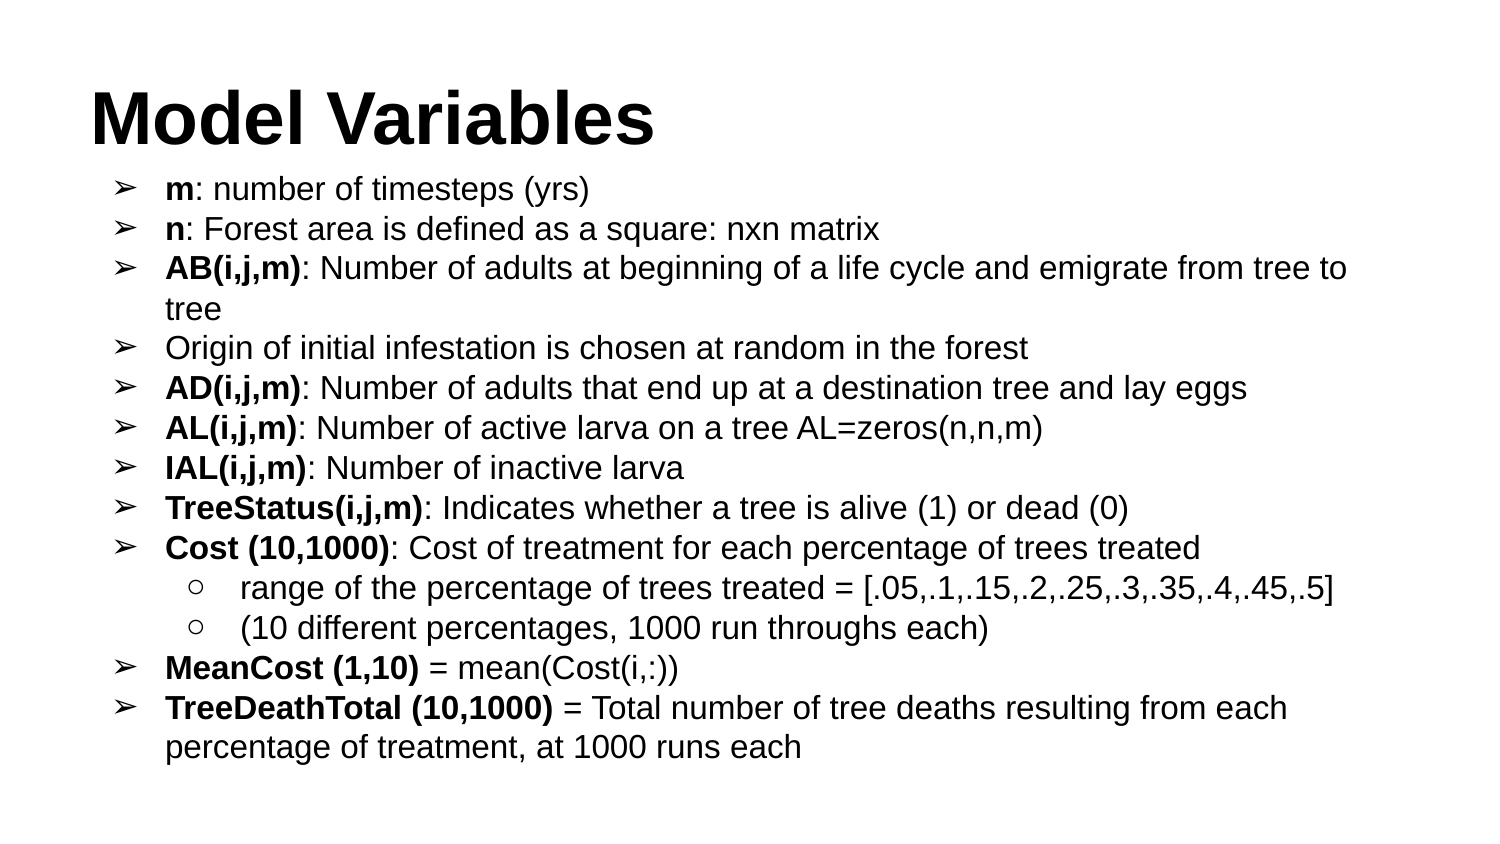

# Model Variables
m: number of timesteps (yrs)
n: Forest area is defined as a square: nxn matrix
AB(i,j,m): Number of adults at beginning of a life cycle and emigrate from tree to tree
Origin of initial infestation is chosen at random in the forest
AD(i,j,m): Number of adults that end up at a destination tree and lay eggs
AL(i,j,m): Number of active larva on a tree AL=zeros(n,n,m)
IAL(i,j,m): Number of inactive larva
TreeStatus(i,j,m): Indicates whether a tree is alive (1) or dead (0)
Cost (10,1000): Cost of treatment for each percentage of trees treated
range of the percentage of trees treated = [.05,.1,.15,.2,.25,.3,.35,.4,.45,.5]
(10 different percentages, 1000 run throughs each)
MeanCost (1,10) = mean(Cost(i,:))
TreeDeathTotal (10,1000) = Total number of tree deaths resulting from each percentage of treatment, at 1000 runs each